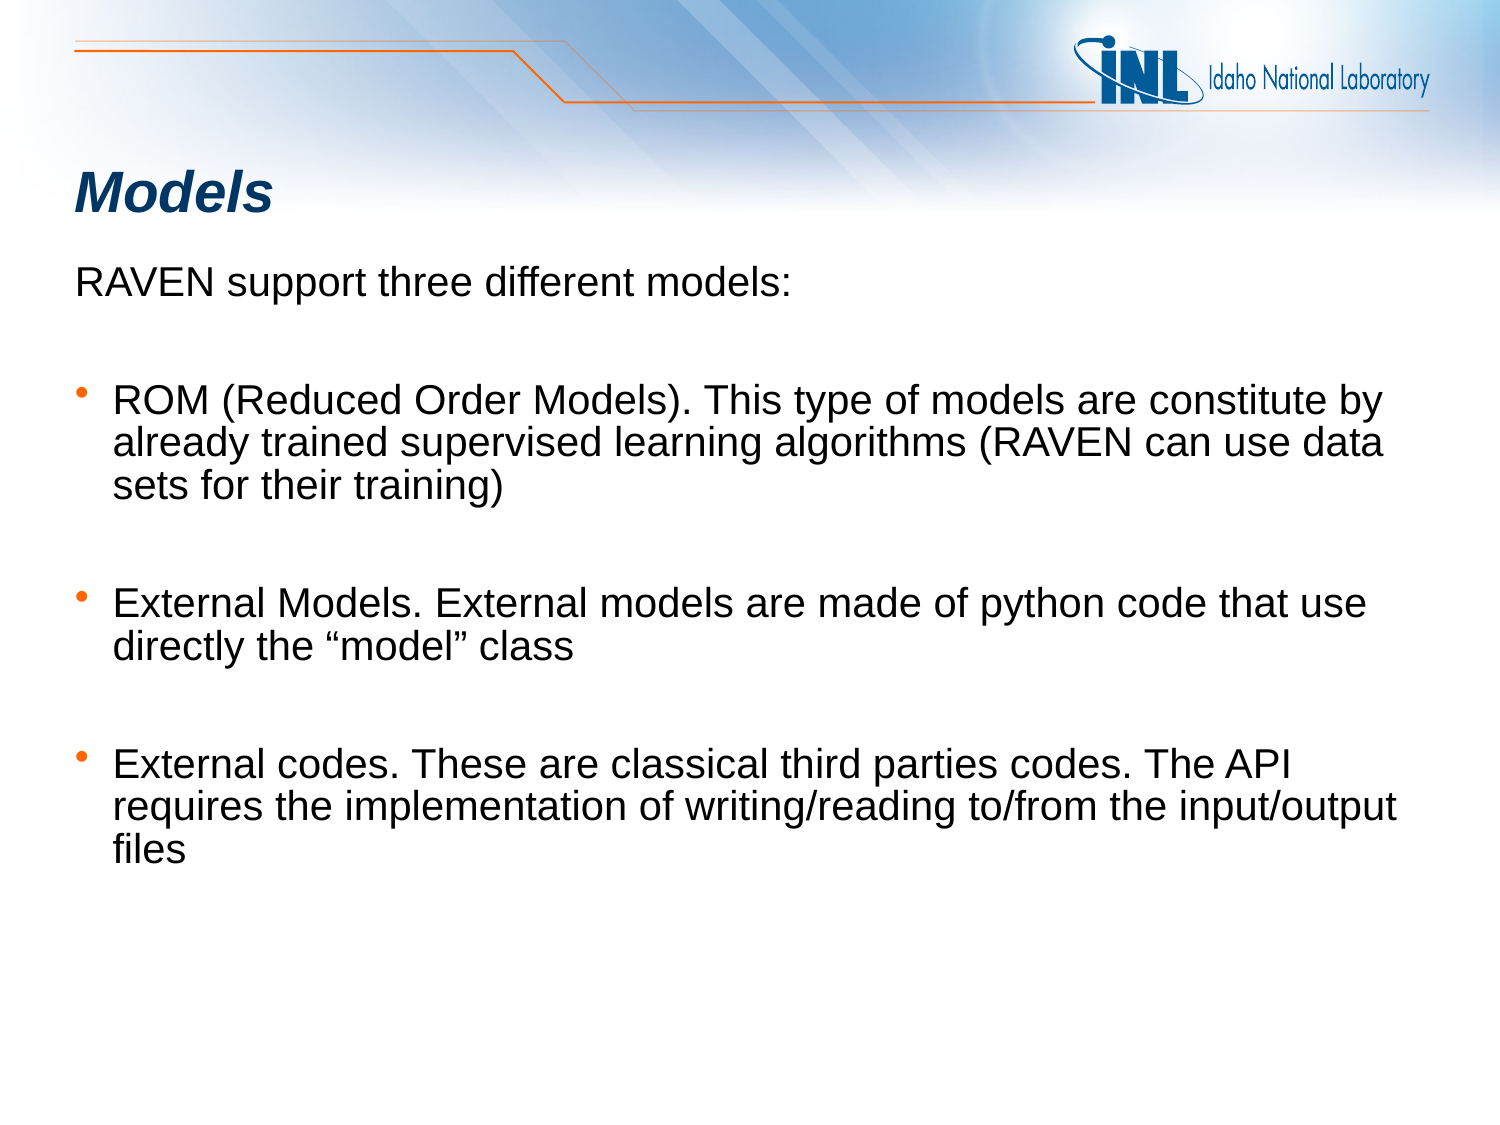

# Models
RAVEN support three different models:

ROM (Reduced Order Models). This type of models are constitute by already trained supervised learning algorithms (RAVEN can use data sets for their training)

External Models. External models are made of python code that use directly the “model” class

External codes. These are classical third parties codes. The API requires the implementation of writing/reading to/from the input/output files